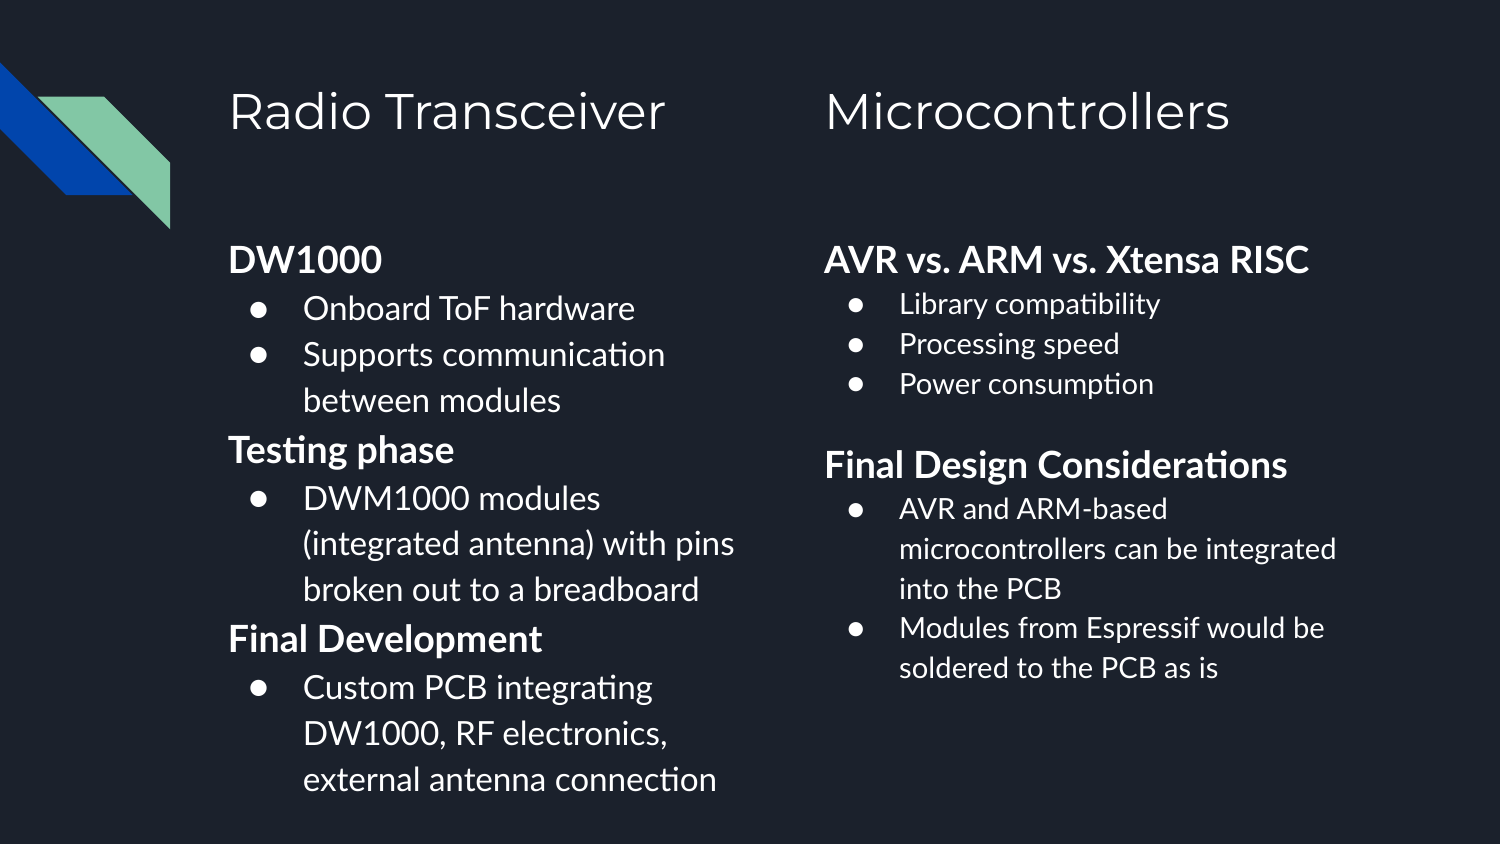

Radio Transceiver
# Microcontrollers
DW1000
Onboard ToF hardware
Supports communication between modules
Testing phase
DWM1000 modules (integrated antenna) with pins broken out to a breadboard
Final Development
Custom PCB integrating DW1000, RF electronics, external antenna connection
AVR vs. ARM vs. Xtensa RISC
Library compatibility
Processing speed
Power consumption

Final Design Considerations
AVR and ARM-based microcontrollers can be integrated into the PCB
Modules from Espressif would be soldered to the PCB as is